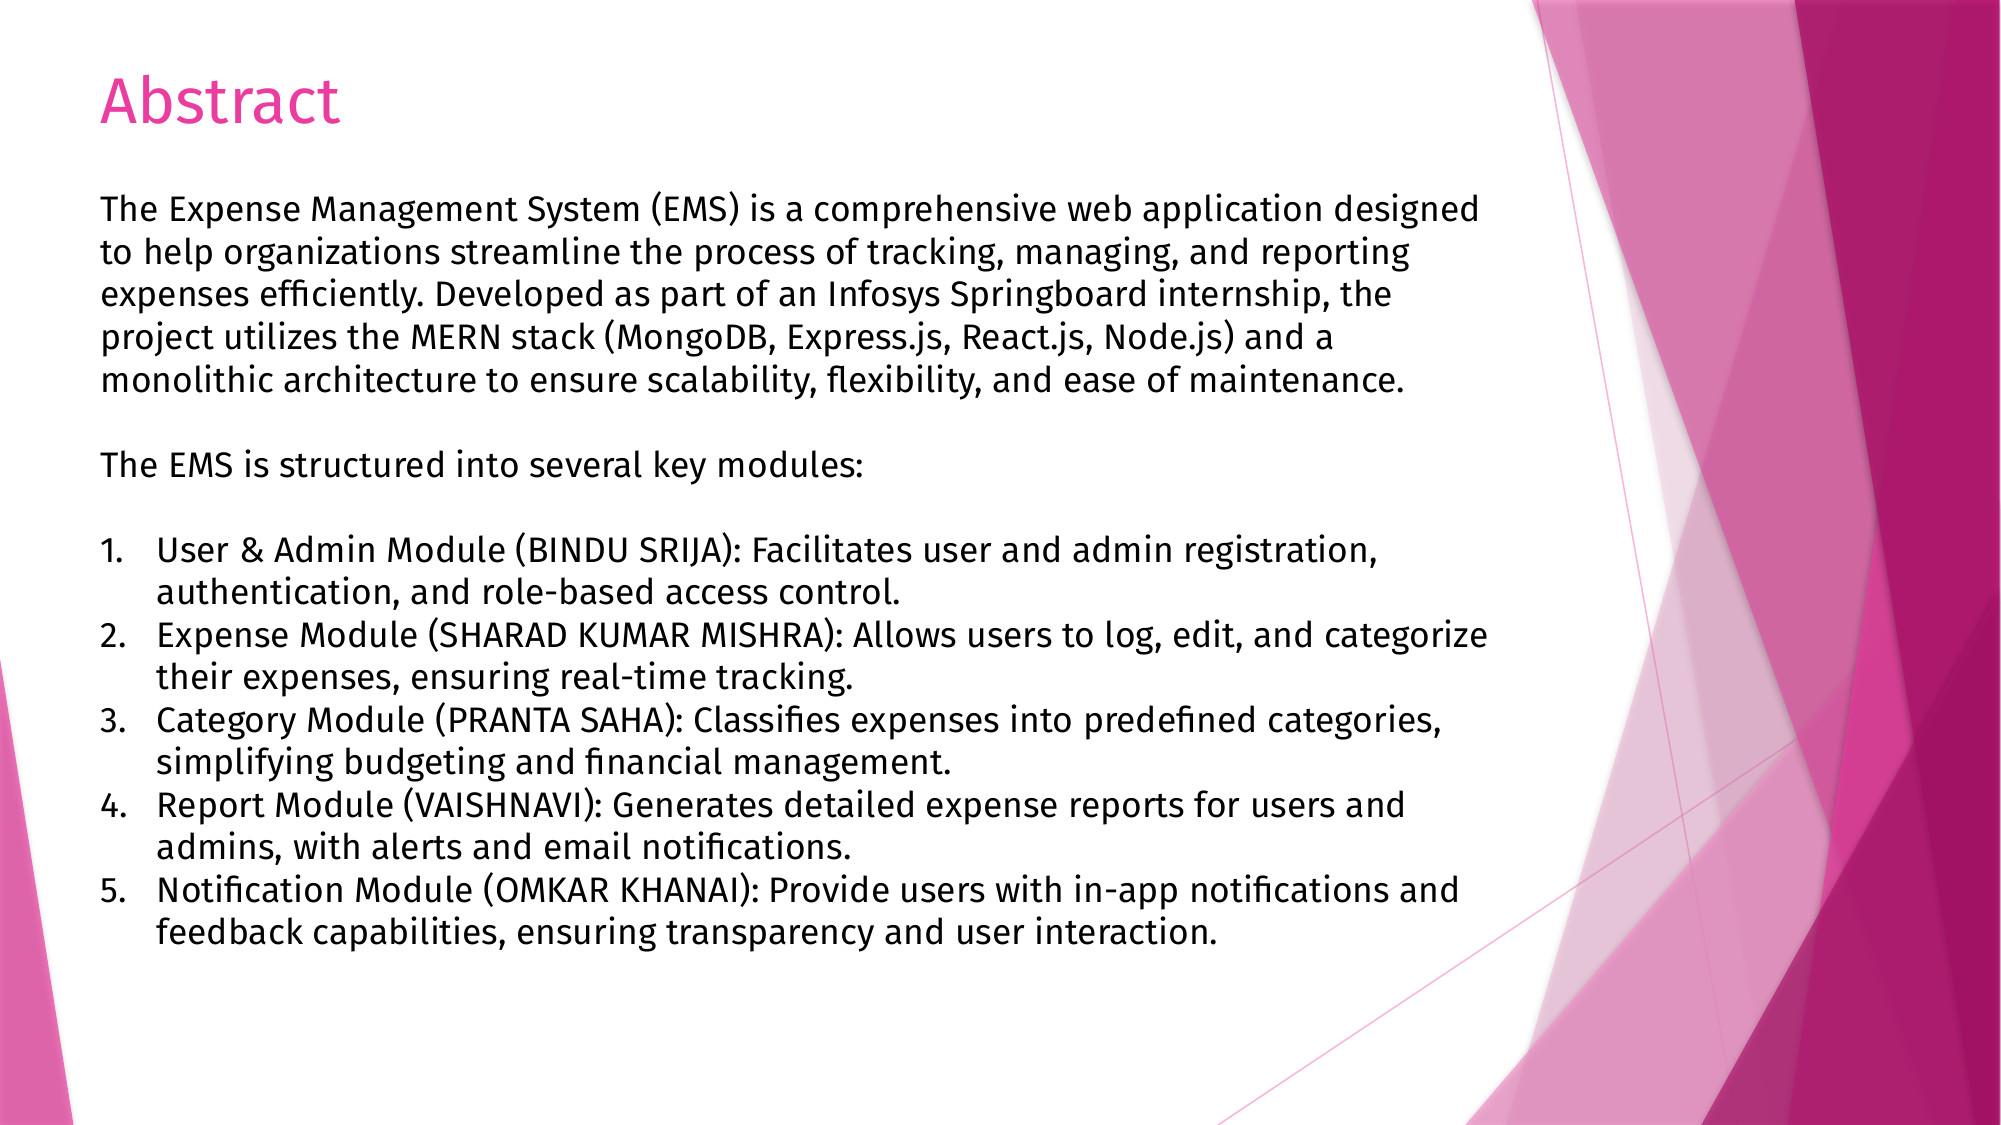

Abstract
The Expense Management System (EMS) is a comprehensive web application designed to help organizations streamline the process of tracking, managing, and reporting expenses efficiently. Developed as part of an Infosys Springboard internship, the project utilizes the MERN stack (MongoDB, Express.js, React.js, Node.js) and a monolithic architecture to ensure scalability, flexibility, and ease of maintenance.

The EMS is structured into several key modules:

User & Admin Module (BINDU SRIJA): Facilitates user and admin registration, authentication, and role-based access control.
Expense Module (SHARAD KUMAR MISHRA): Allows users to log, edit, and categorize their expenses, ensuring real-time tracking.
Category Module (PRANTA SAHA): Classifies expenses into predefined categories, simplifying budgeting and financial management.
Report Module (VAISHNAVI): Generates detailed expense reports for users and admins, with alerts and email notifications.
Notification Module (OMKAR KHANAI): Provide users with in-app notifications and feedback capabilities, ensuring transparency and user interaction.